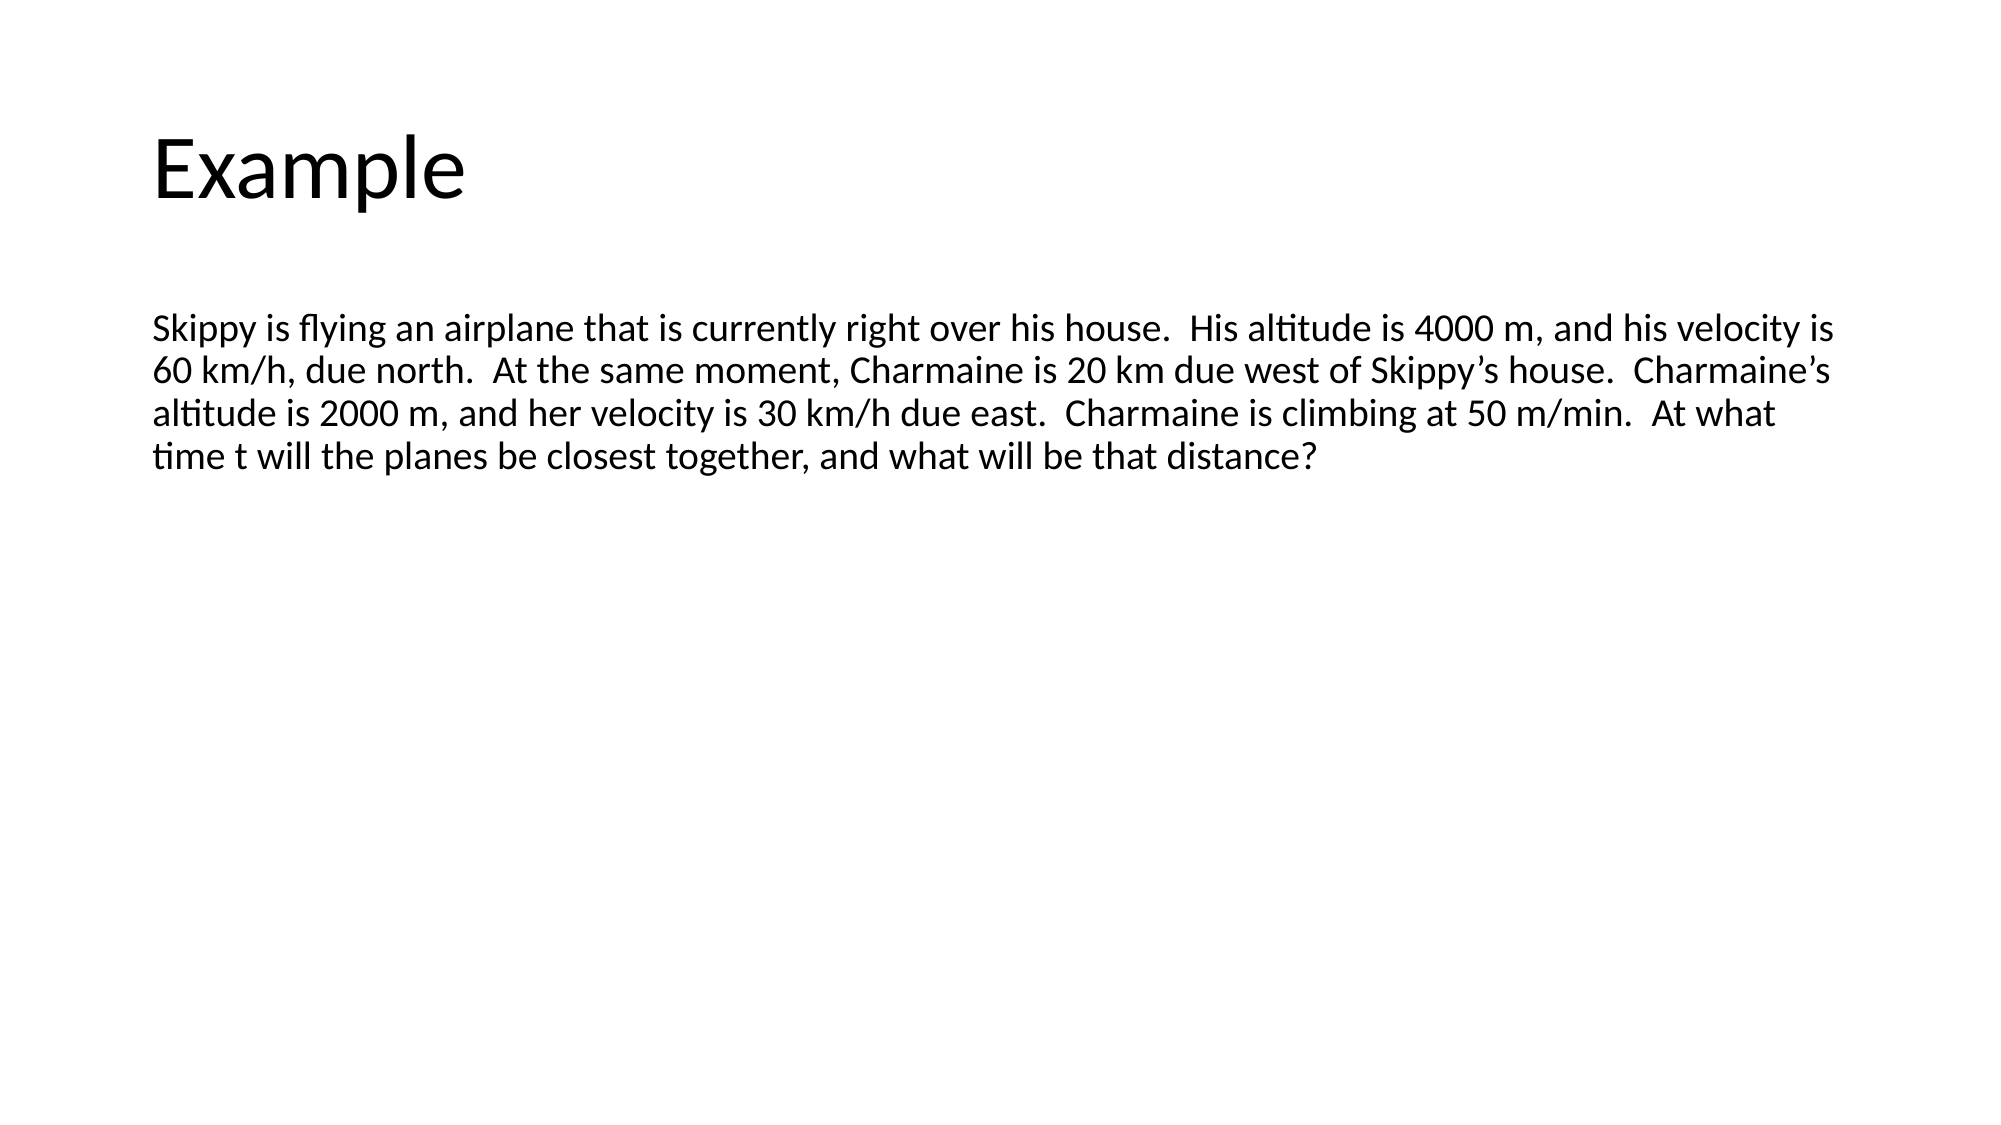

# Example
Skippy is flying an airplane that is currently right over his house.  His altitude is 4000 m, and his velocity is 60 km/h, due north.  At the same moment, Charmaine is 20 km due west of Skippy’s house.  Charmaine’s altitude is 2000 m, and her velocity is 30 km/h due east.  Charmaine is climbing at 50 m/min.  At what time t will the planes be closest together, and what will be that distance?